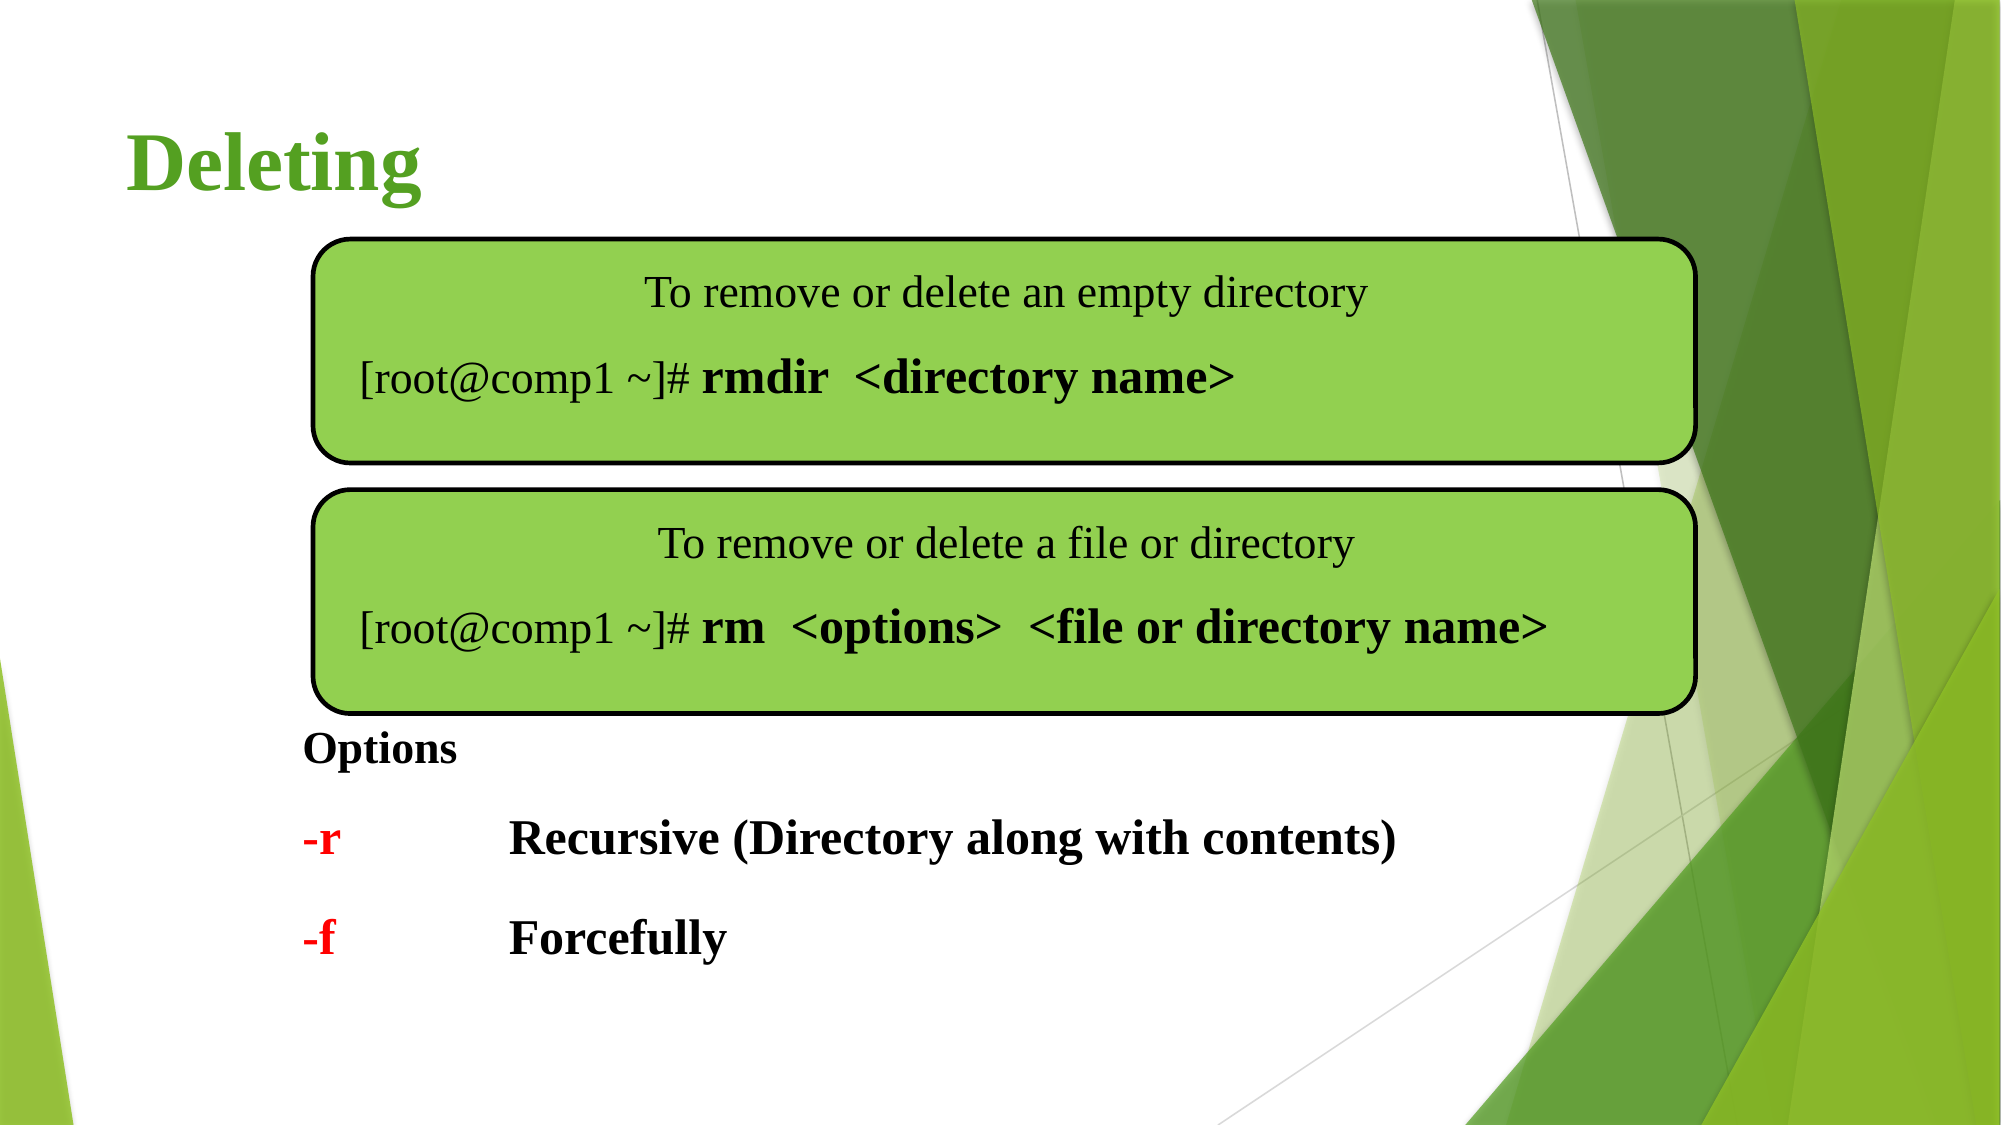

# Deleting

To remove or delete an empty directory
[root@comp1 ~]# rmdir  <directory name>

To remove or delete a file or directory
[root@comp1 ~]# rm  <options>  <file or directory name>
Options
-r		Recursive (Directory along with contents)
-f		Forcefully